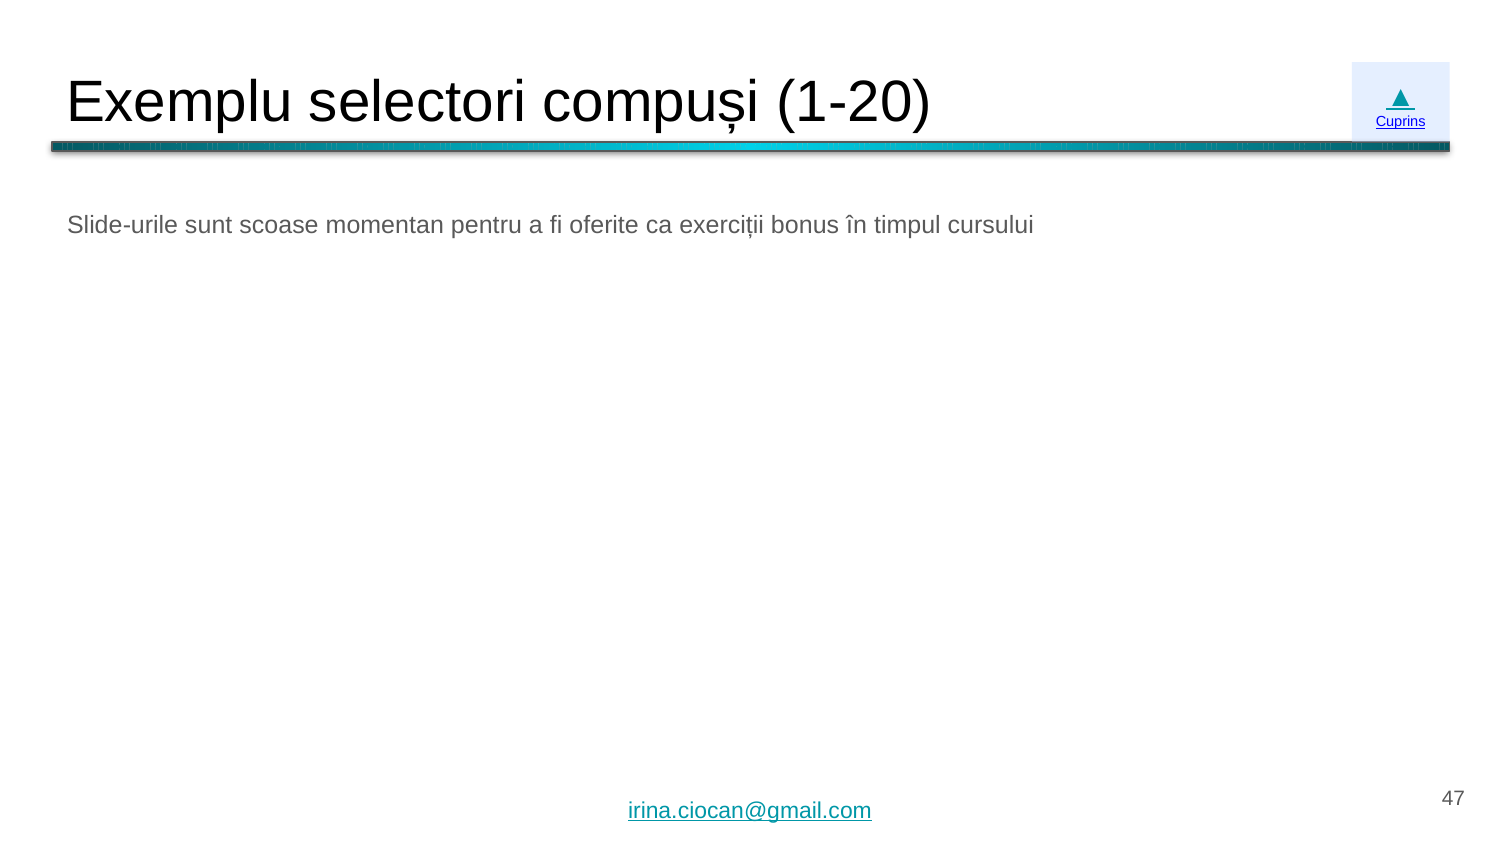

# Exemplu selectori compuși (1-20)
▲
Cuprins

Slide-urile sunt scoase momentan pentru a fi oferite ca exerciții bonus în timpul cursului
47
irina.ciocan@gmail.com